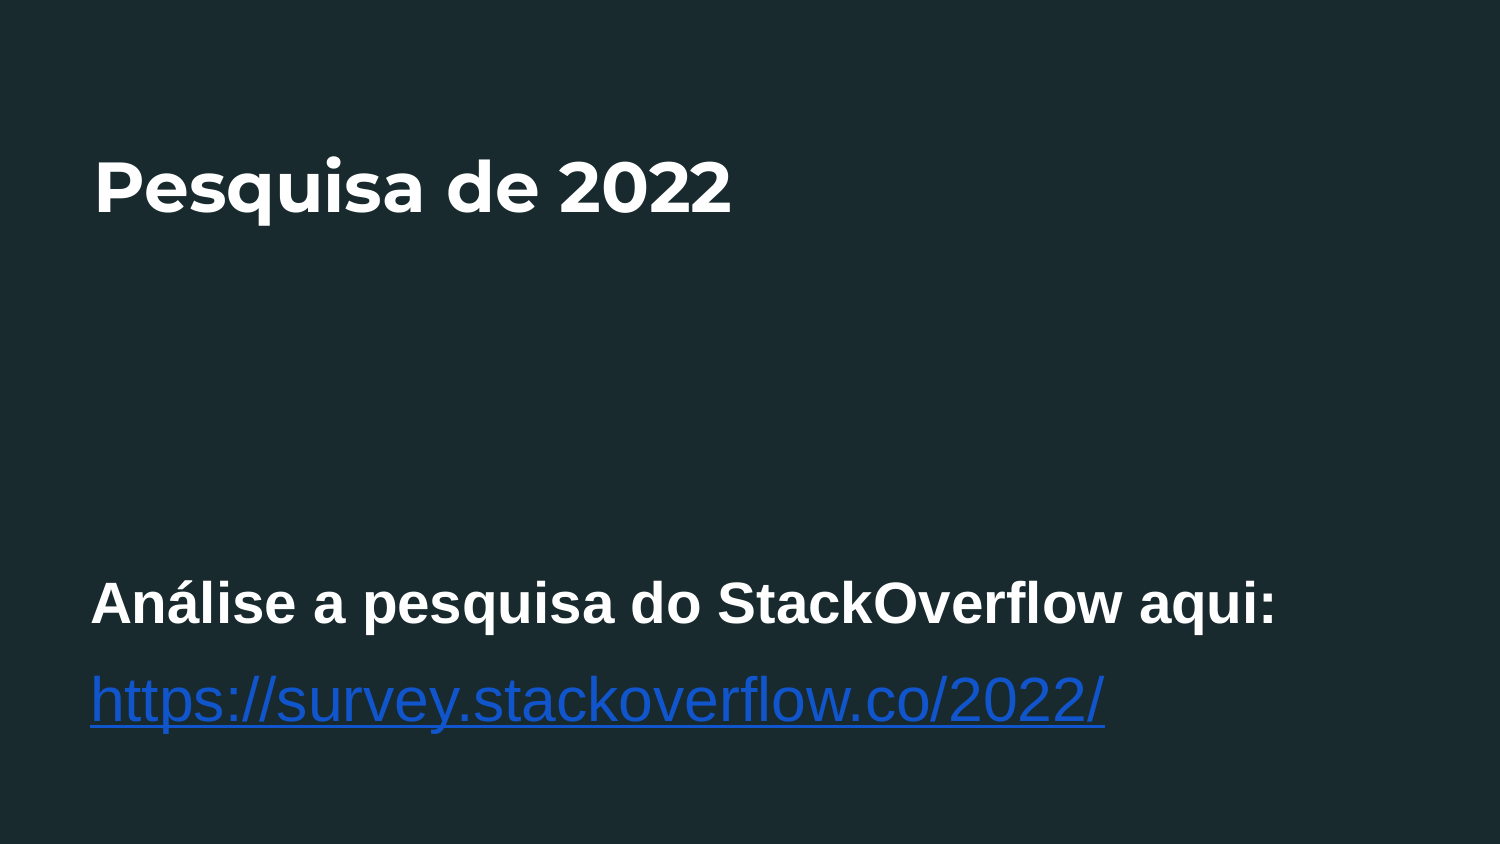

# Pesquisa de 2022
Análise a pesquisa do StackOverflow aqui:
https://survey.stackoverflow.co/2022/